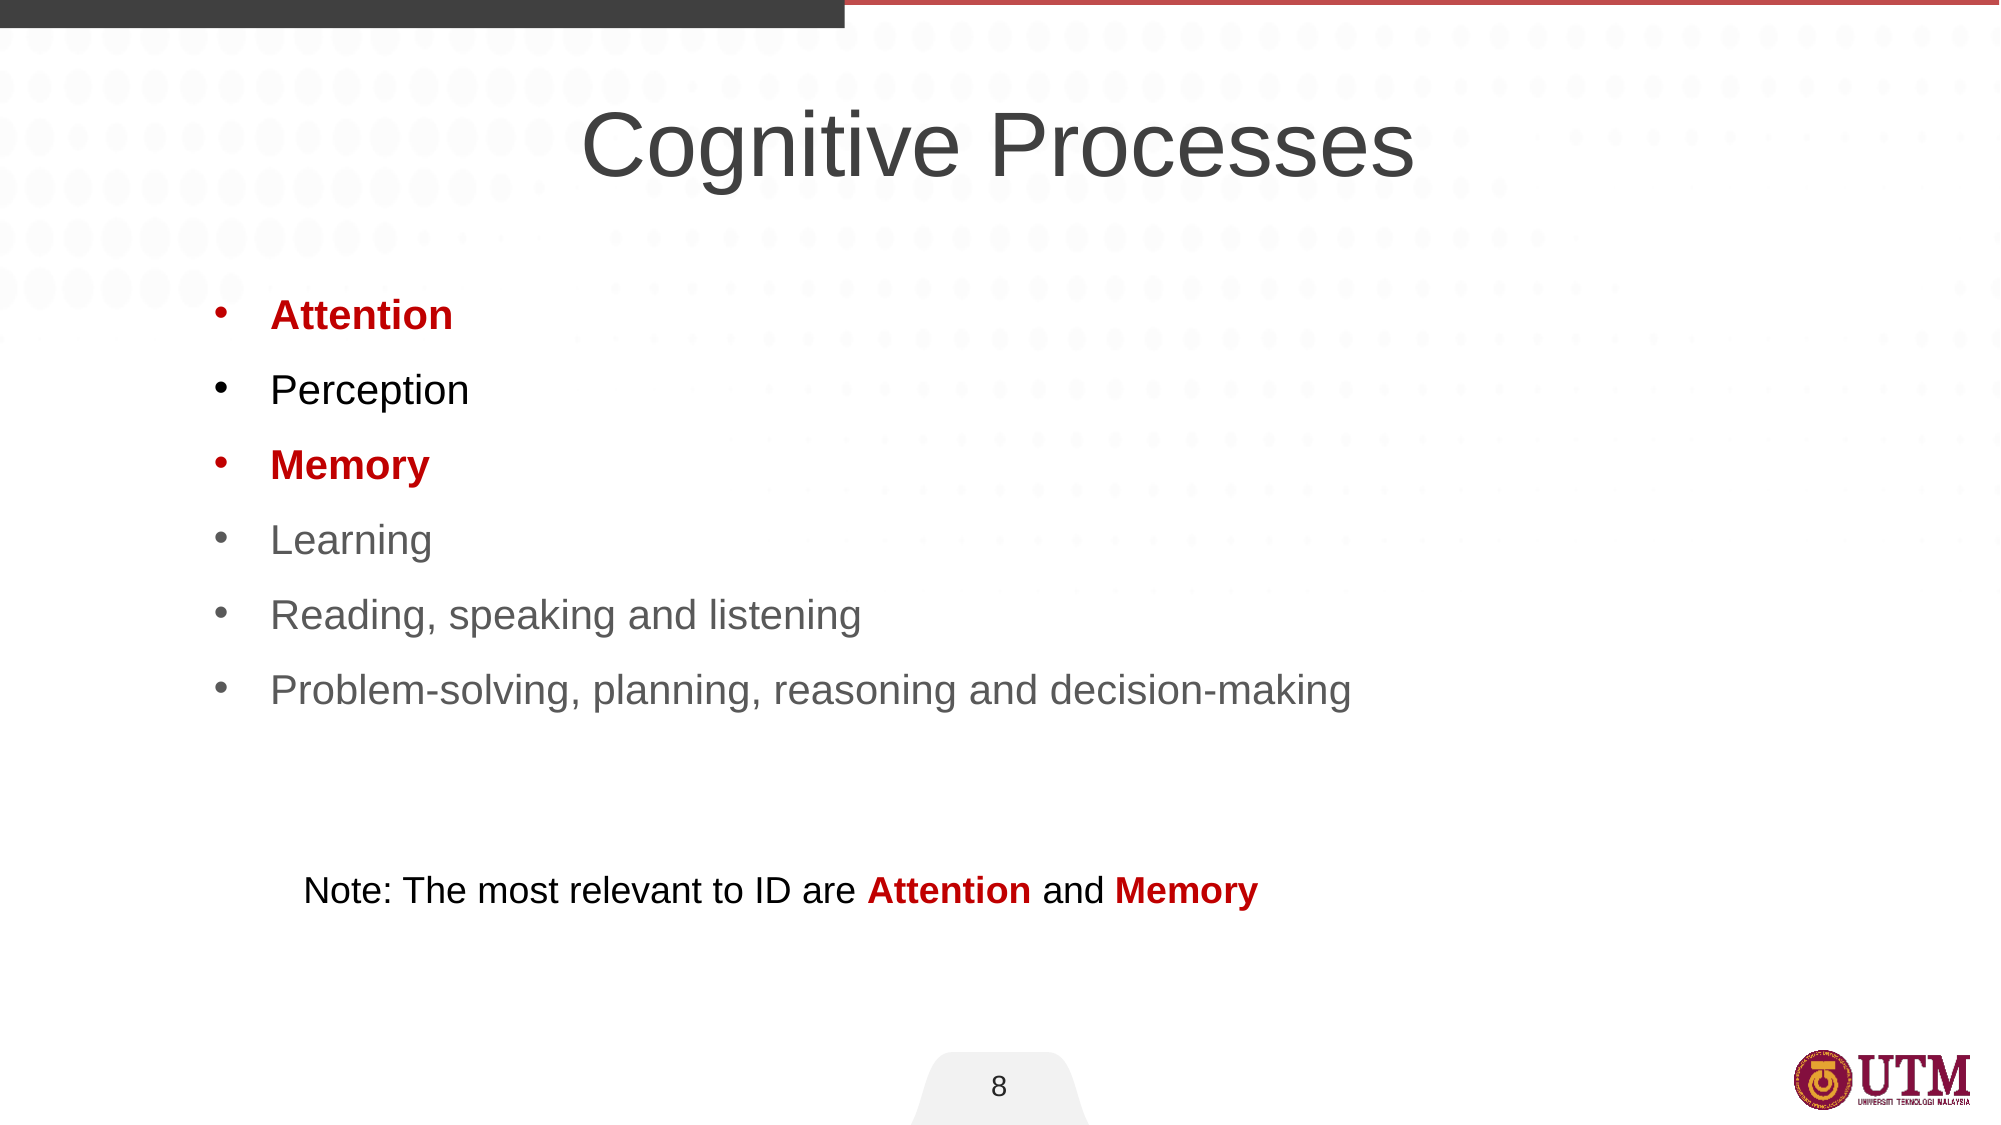

Cognitive Processes
Attention
Perception
Memory
Learning
Reading, speaking and listening
Problem-solving, planning, reasoning and decision-making

Note: The most relevant to ID are Attention and Memory
8